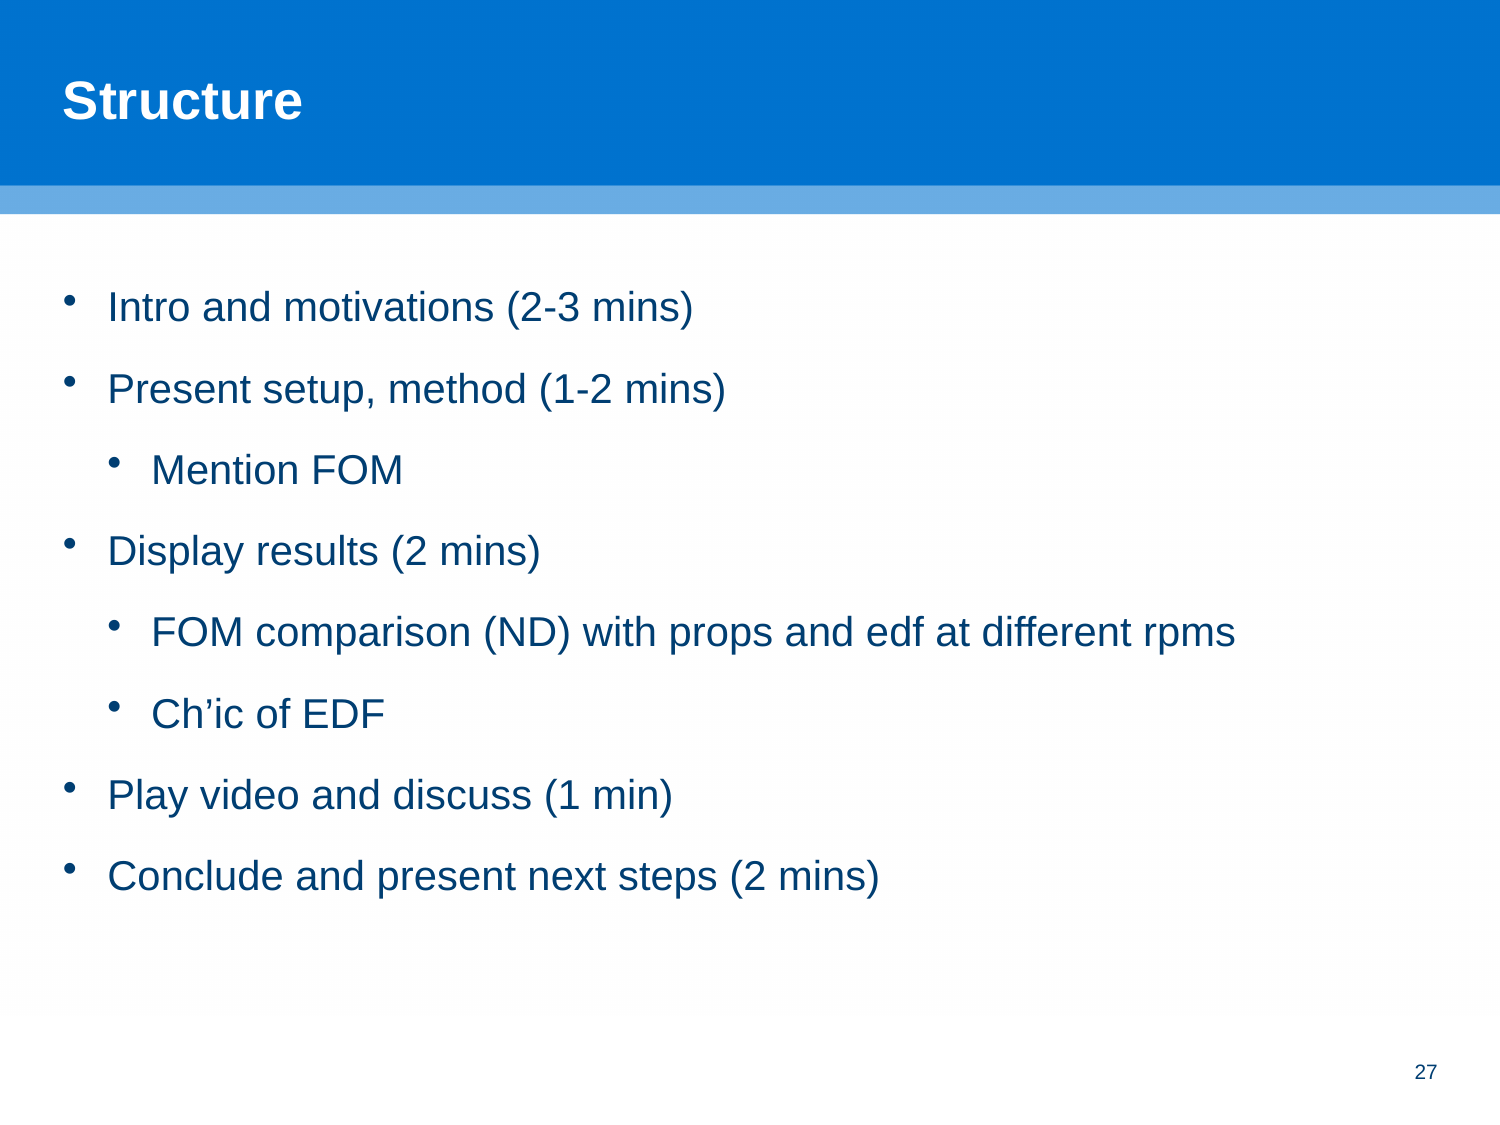

# Structure
Intro and motivations (2-3 mins)
Present setup, method (1-2 mins)
Mention FOM
Display results (2 mins)
FOM comparison (ND) with props and edf at different rpms
Ch’ic of EDF
Play video and discuss (1 min)
Conclude and present next steps (2 mins)
27